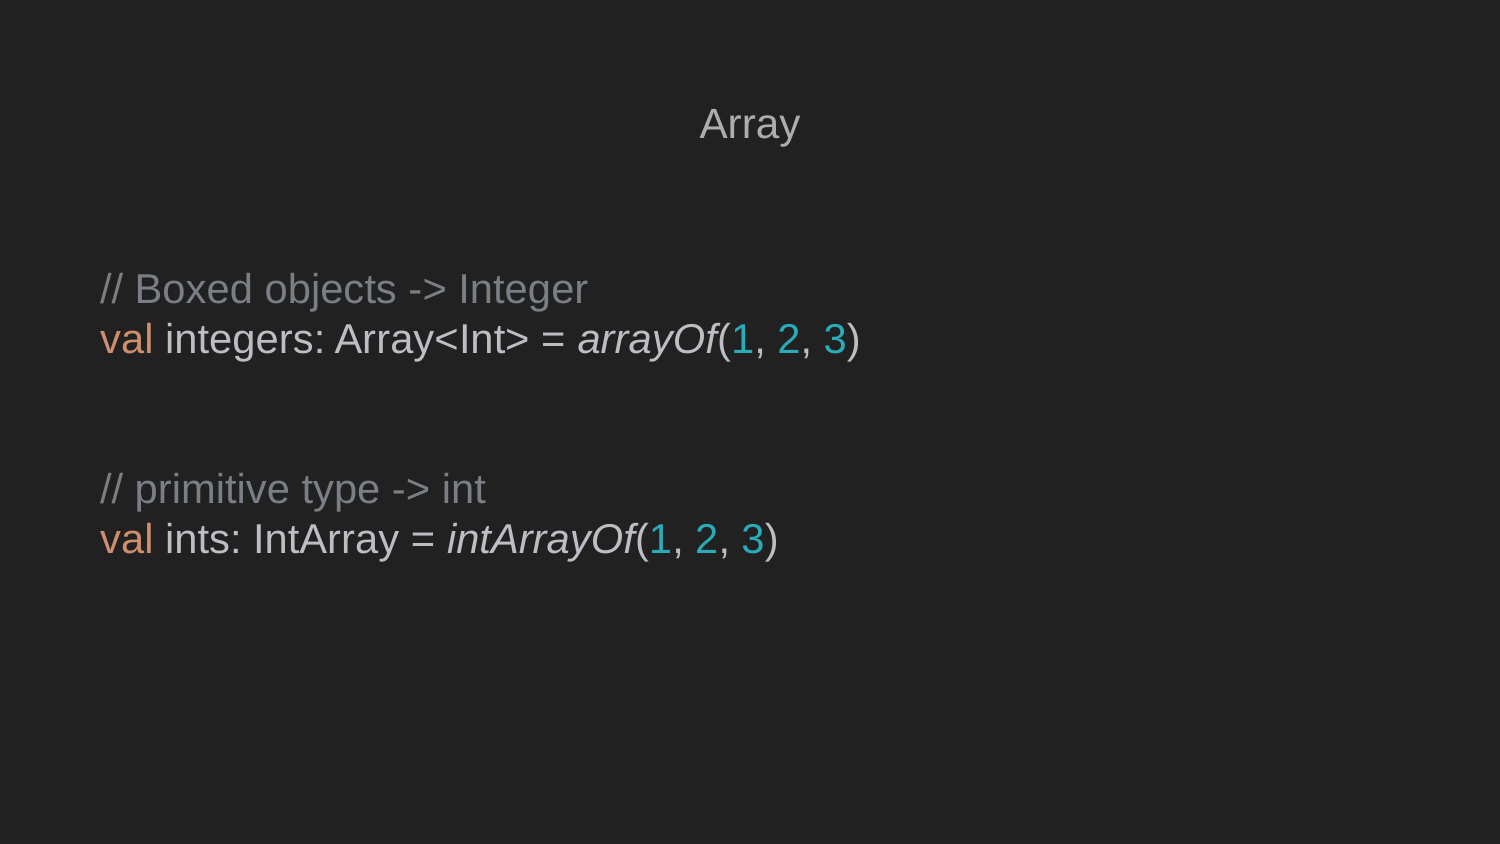

Array
// Boxed objects -> Integer
val integers: Array<Int> = arrayOf(1, 2, 3)

// primitive type -> int
val ints: IntArray = intArrayOf(1, 2, 3)